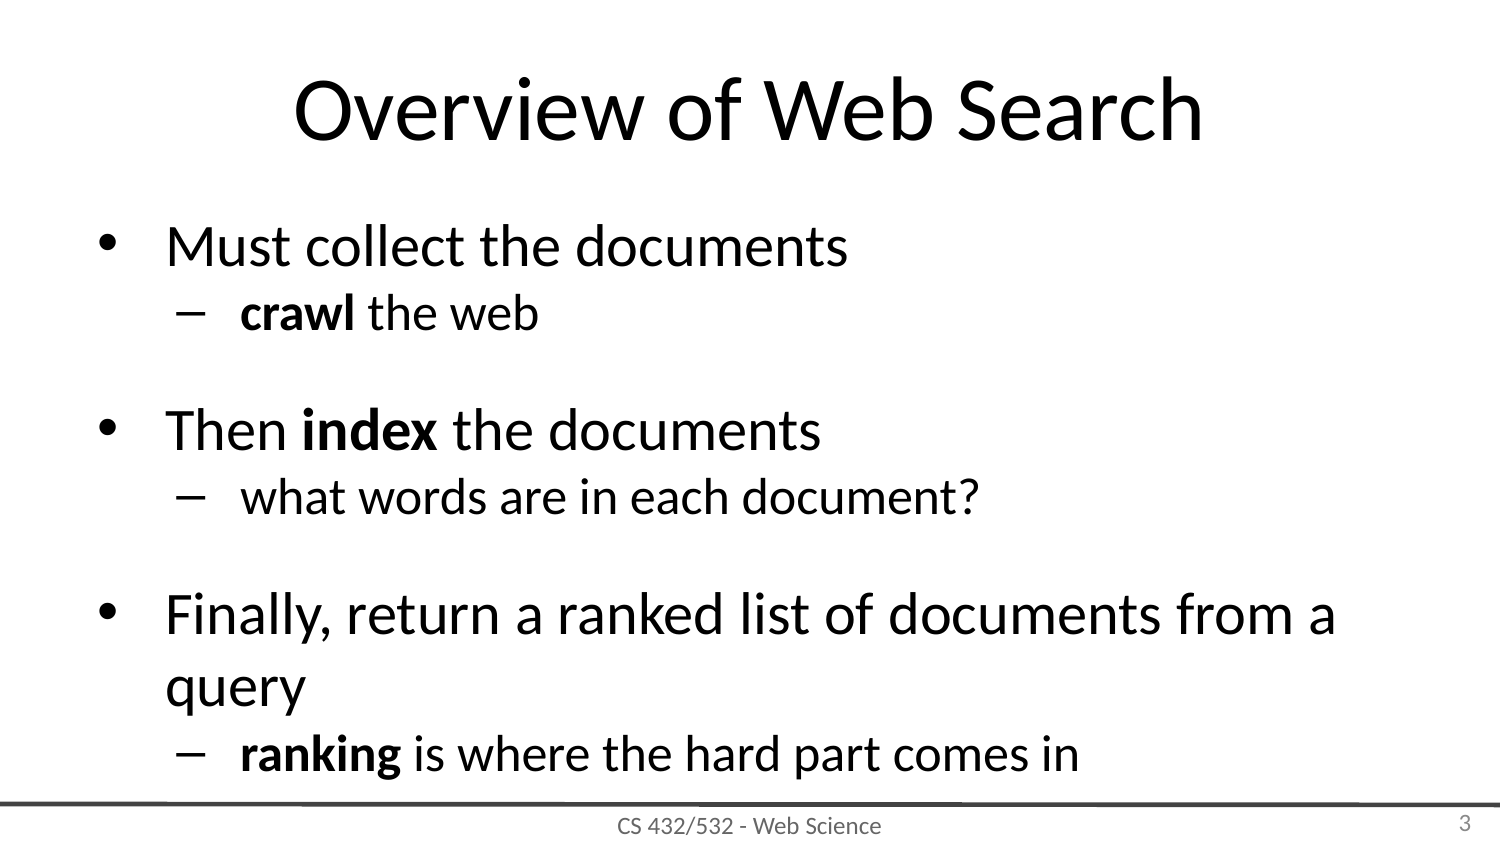

# Overview of Web Search
Must collect the documents
crawl the web

Then index the documents
what words are in each document?

Finally, return a ranked list of documents from a query
ranking is where the hard part comes in
3